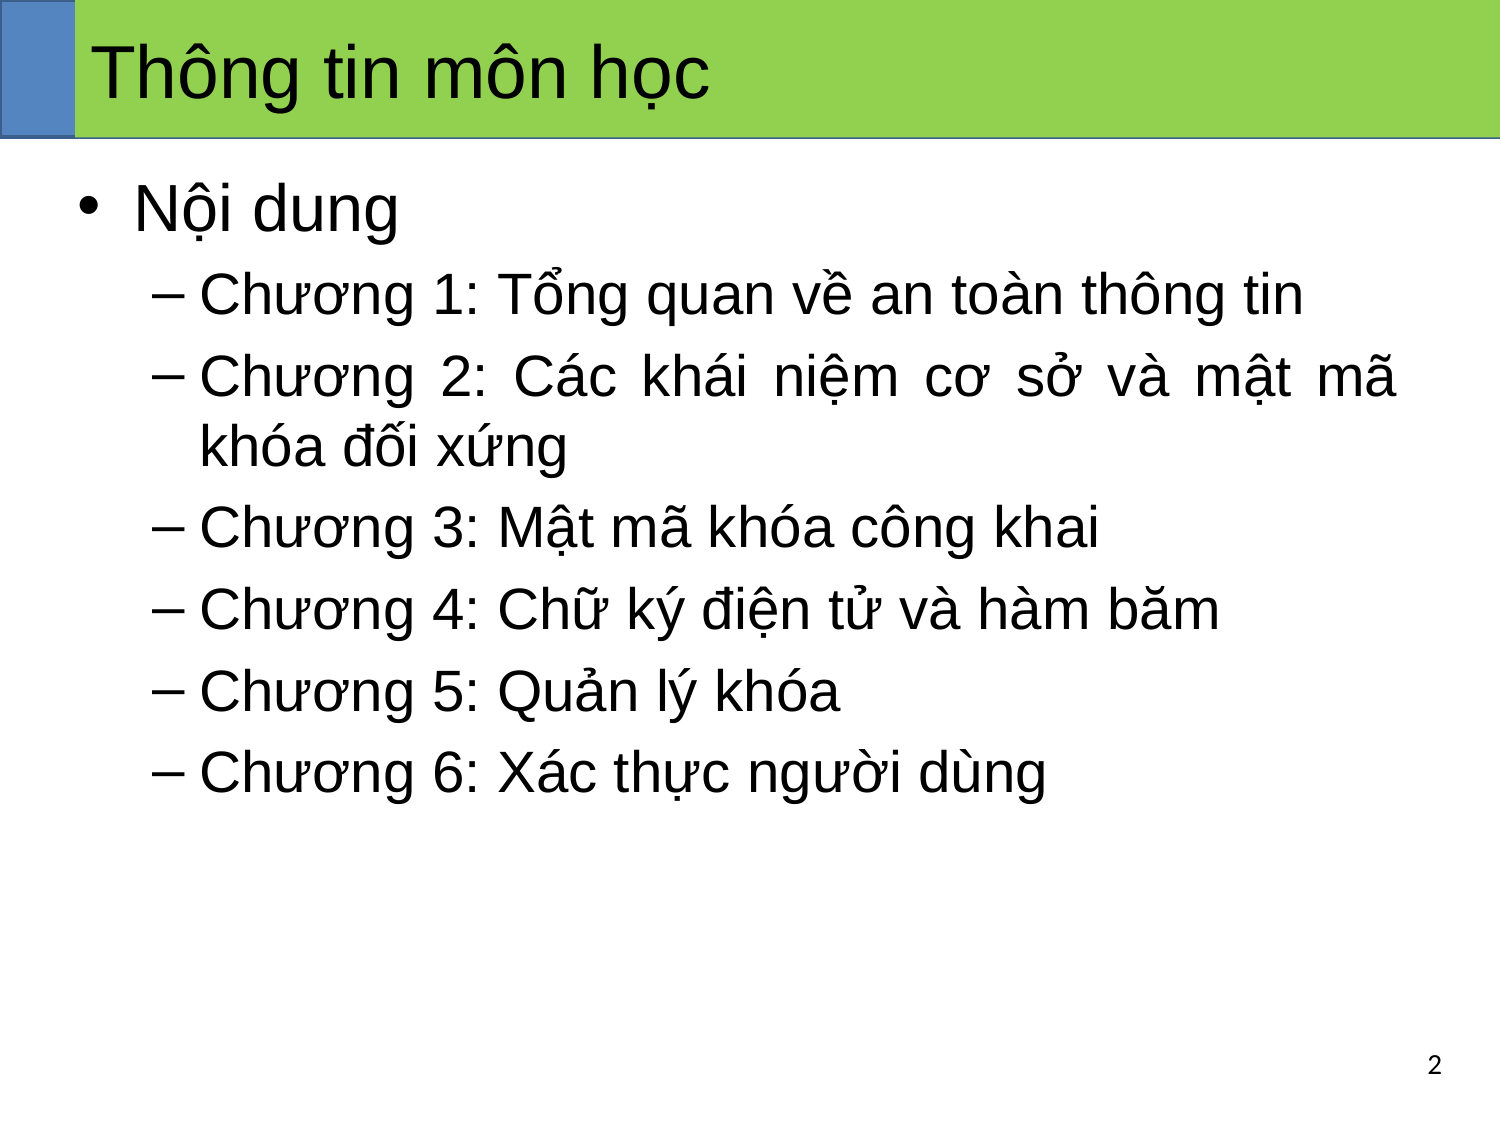

# Thông tin môn học
Nội dung
Chương 1: Tổng quan về an toàn thông tin
Chương 2: Các khái niệm cơ sở và mật mã khóa đối xứng
Chương 3: Mật mã khóa công khai
Chương 4: Chữ ký điện tử và hàm băm
Chương 5: Quản lý khóa
Chương 6: Xác thực người dùng

2